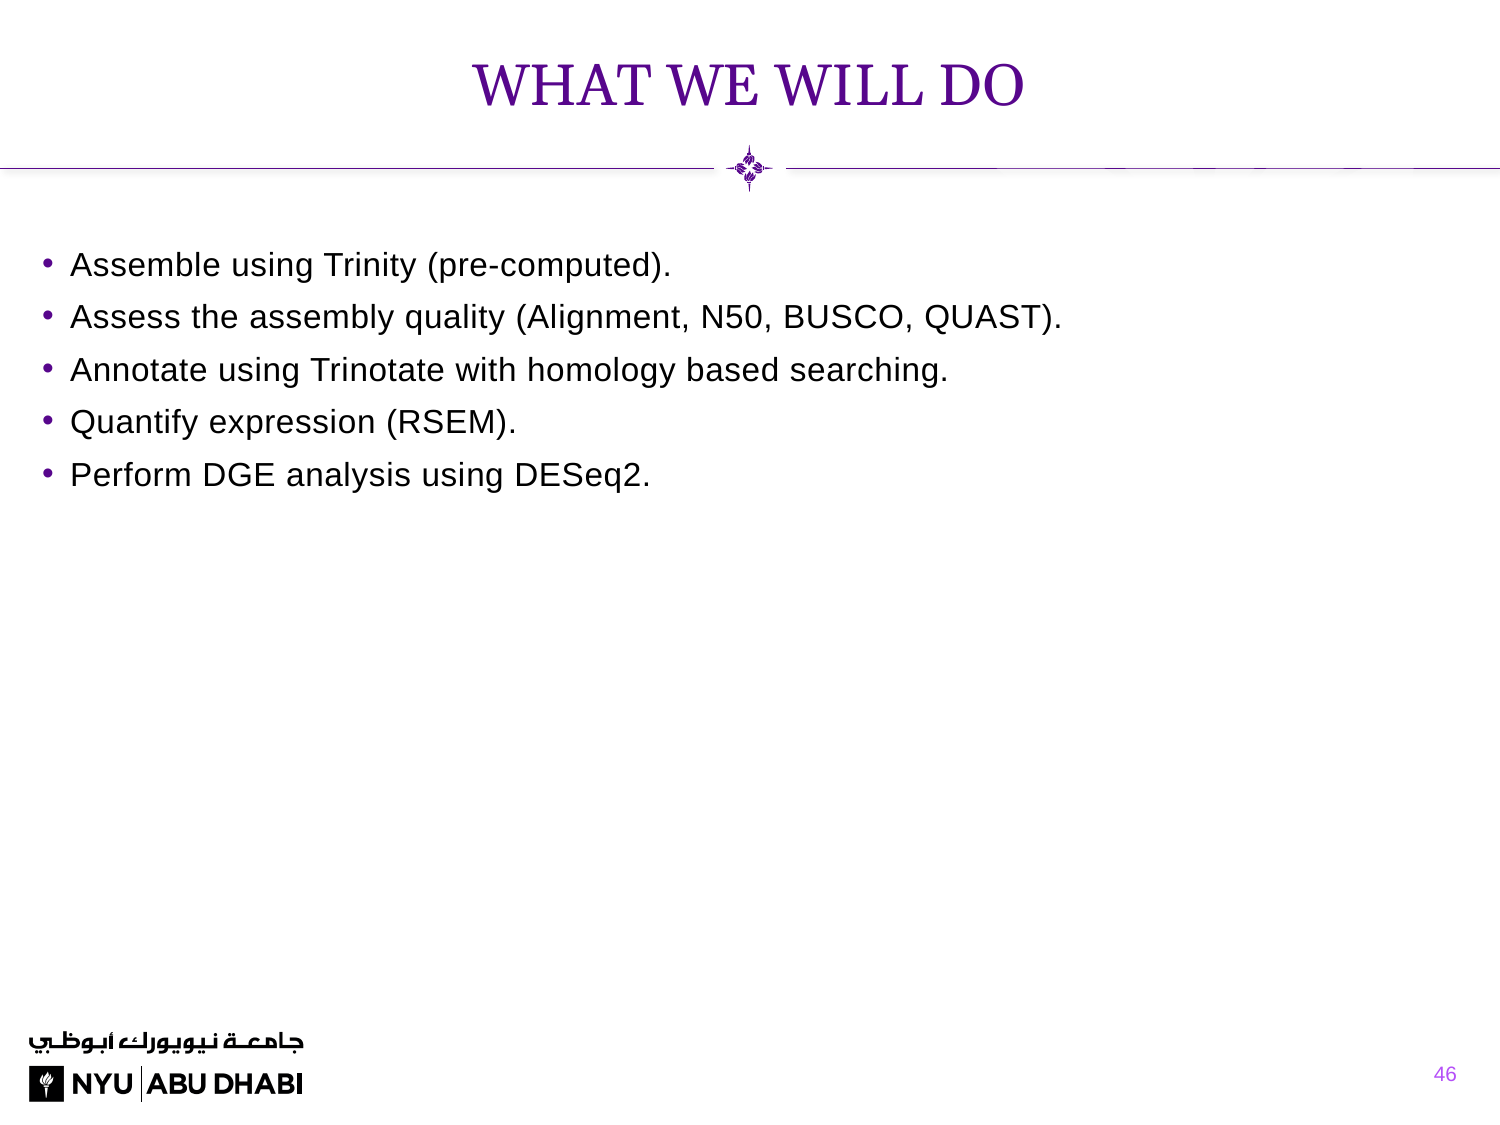

# What we will do
Assemble using Trinity (pre-computed).
Assess the assembly quality (Alignment, N50, BUSCO, QUAST).
Annotate using Trinotate with homology based searching.
Quantify expression (RSEM).
Perform DGE analysis using DESeq2.

46